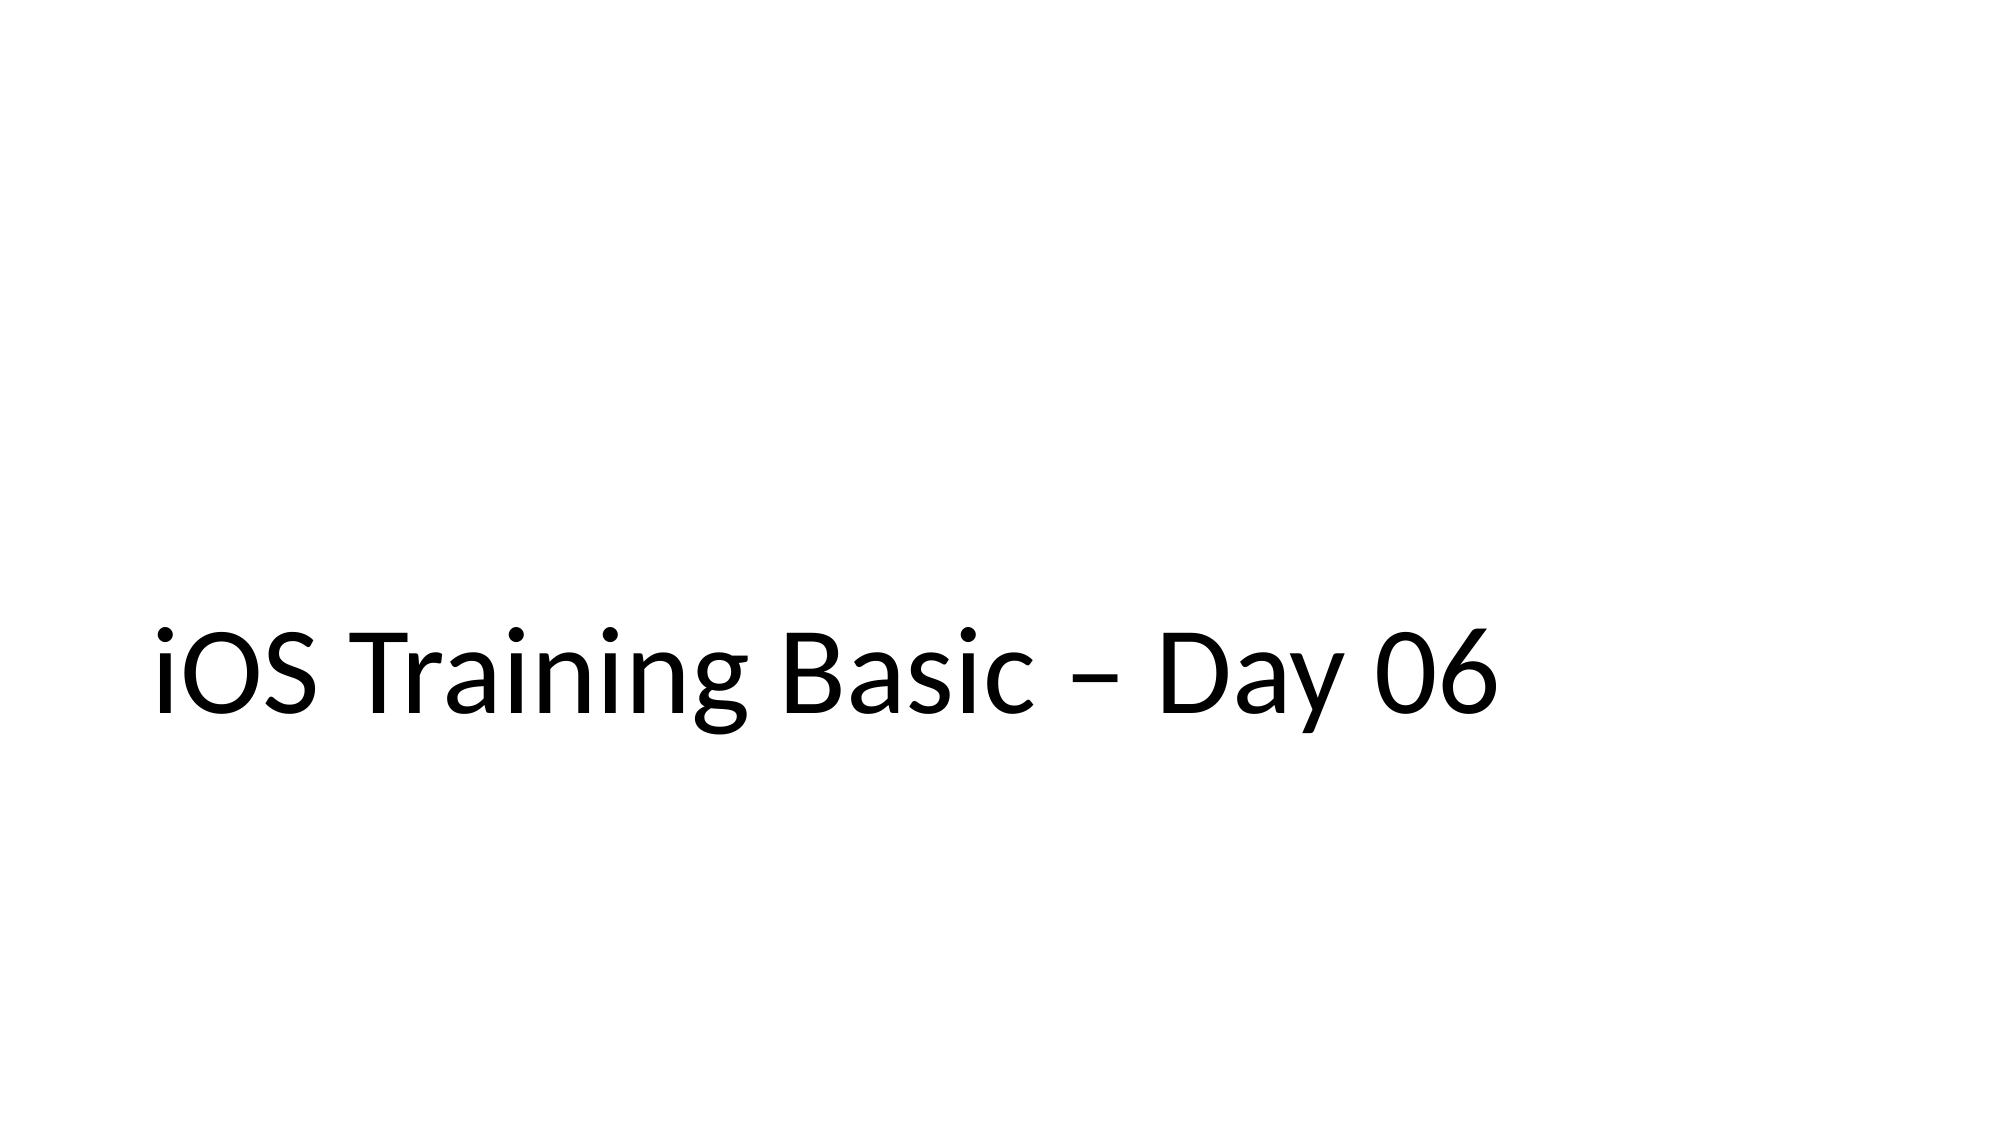

# iOS Training Basic – Day 06